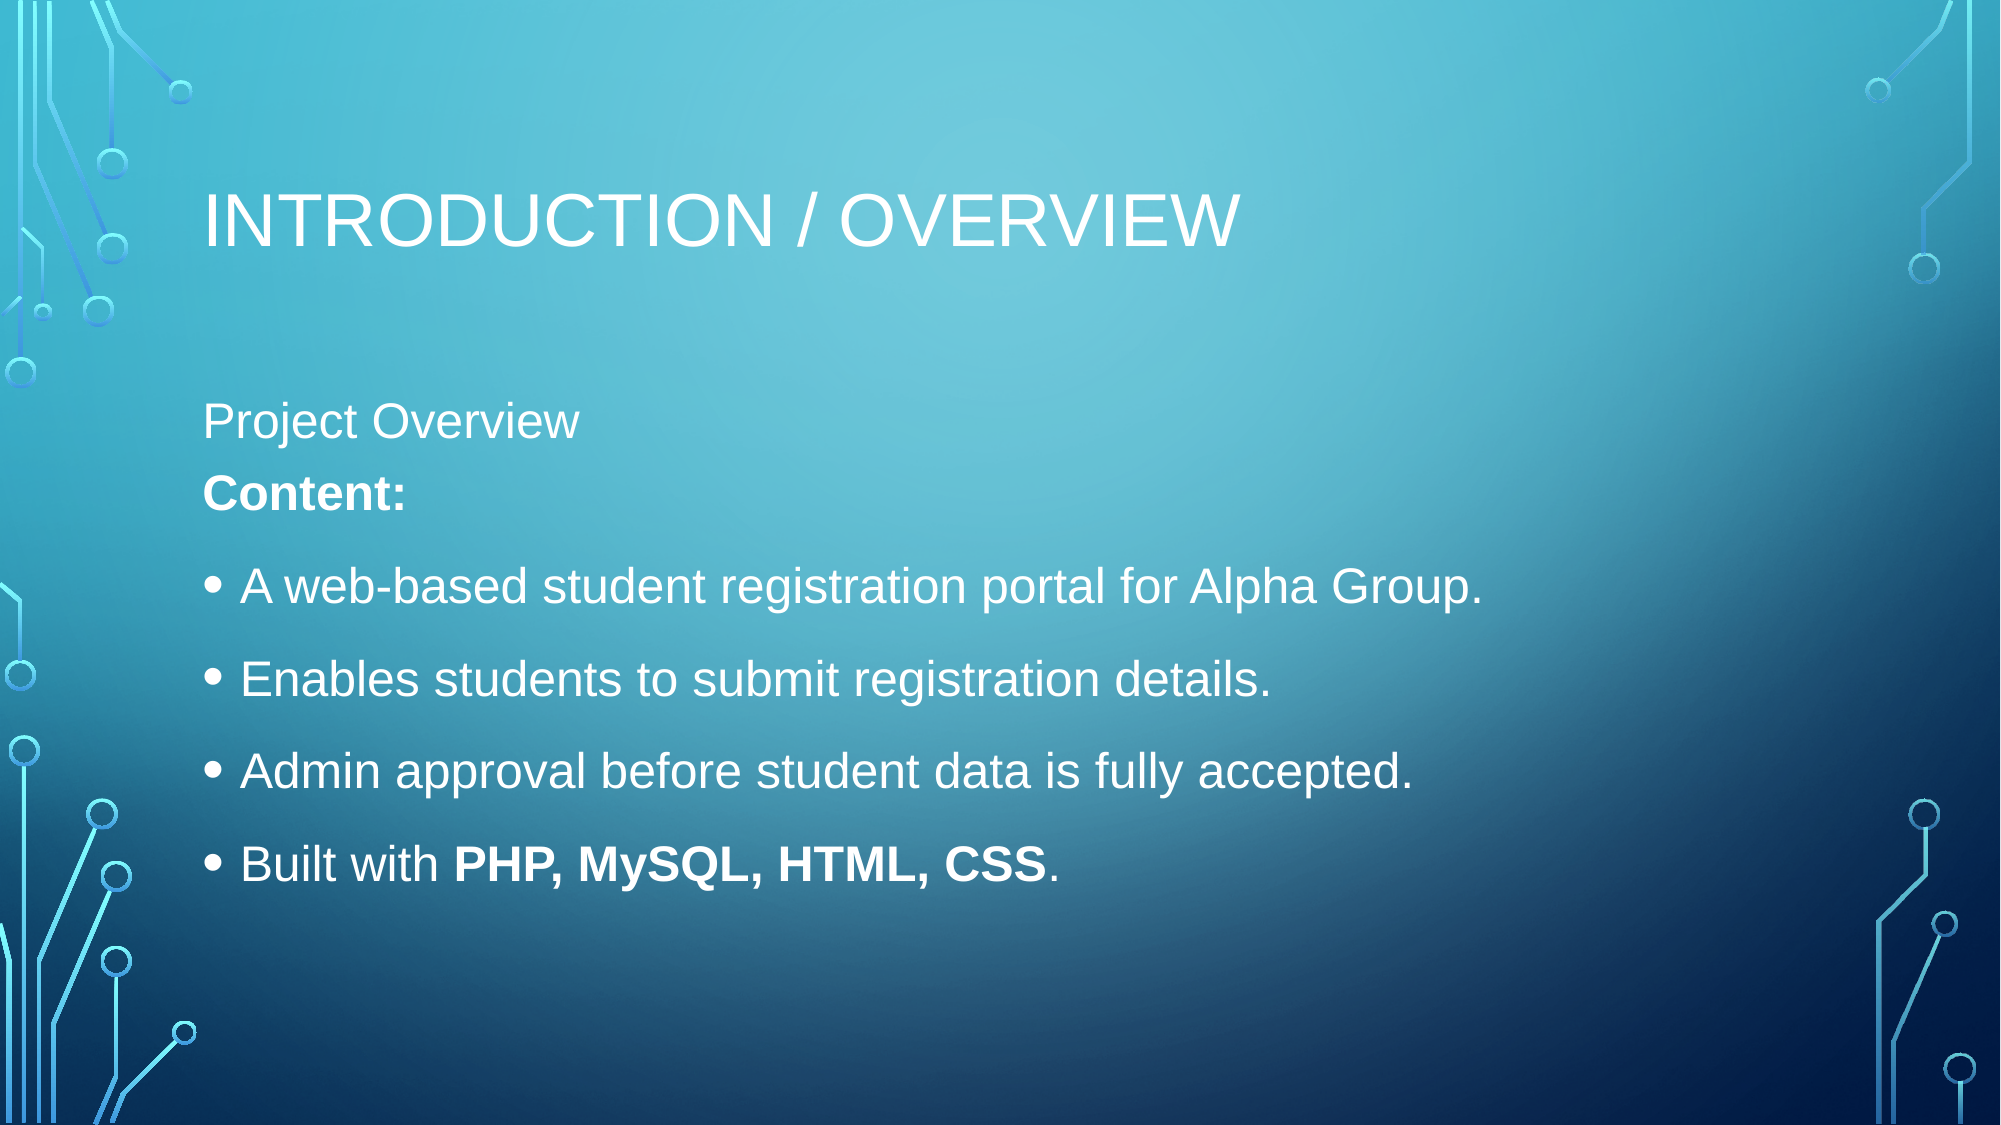

# Introduction / Overview
Project Overview
Content:
A web-based student registration portal for Alpha Group.
Enables students to submit registration details.
Admin approval before student data is fully accepted.
Built with PHP, MySQL, HTML, CSS.